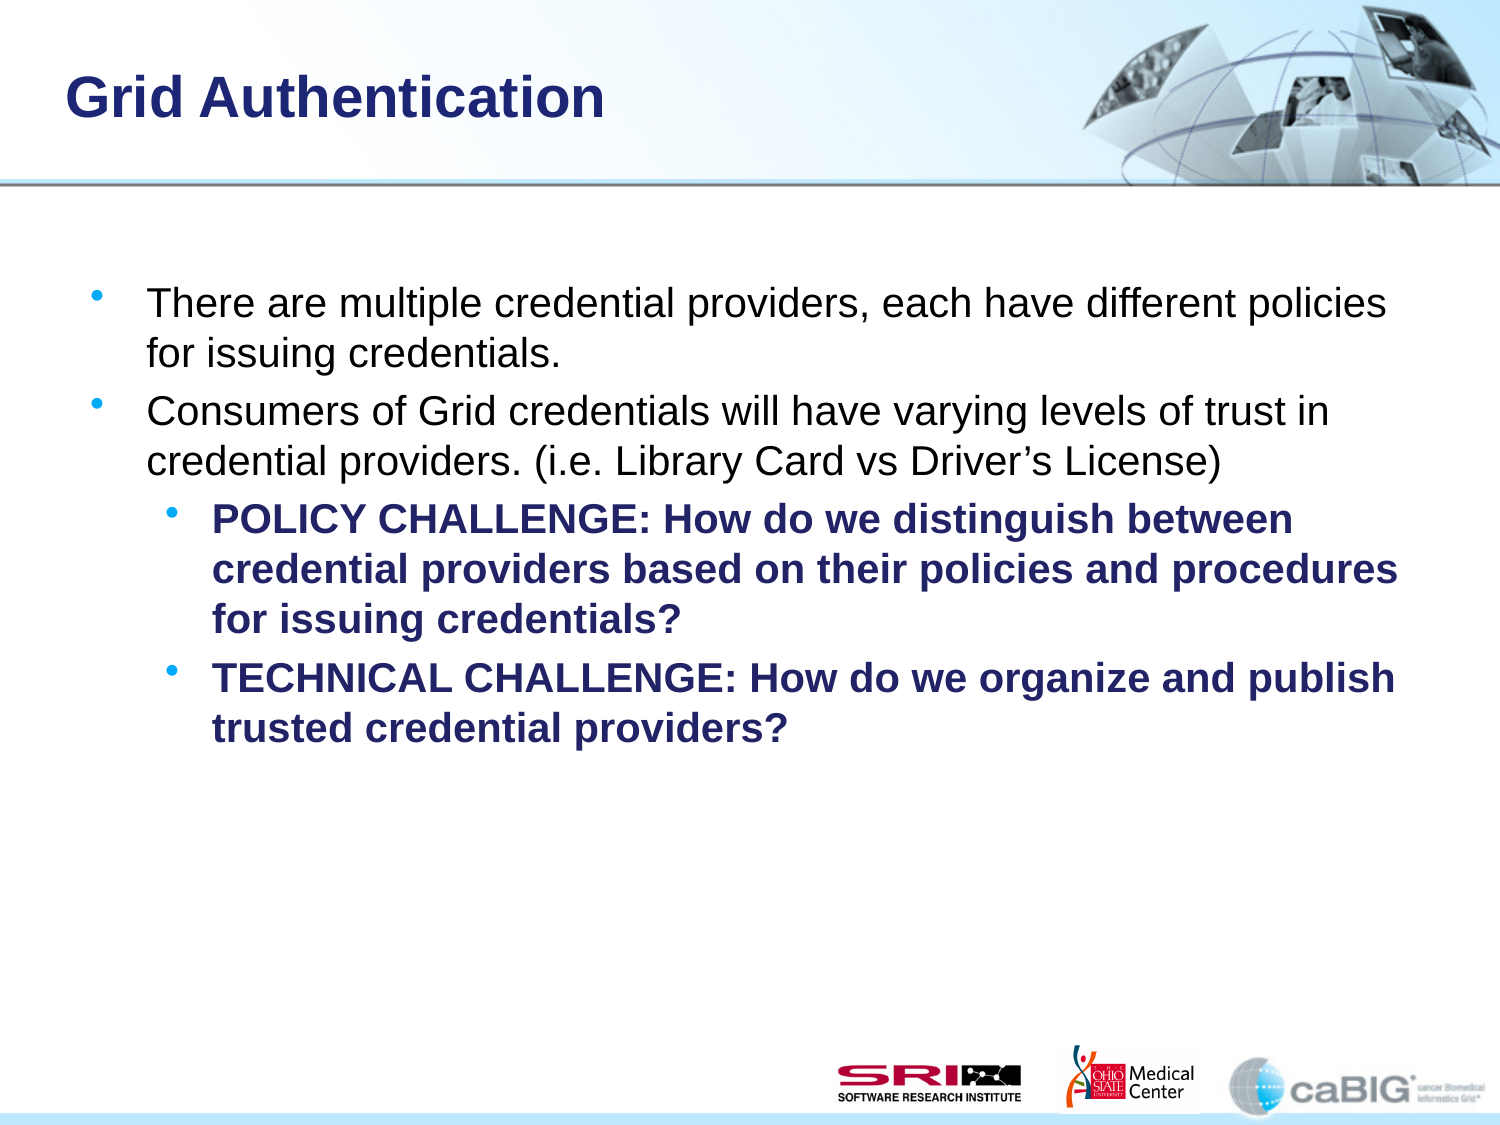

# Grid Authentication

There are multiple credential providers, each have different policies for issuing credentials.
Consumers of Grid credentials will have varying levels of trust in credential providers. (i.e. Library Card vs Driver’s License)
POLICY CHALLENGE: How do we distinguish between credential providers based on their policies and procedures for issuing credentials?
TECHNICAL CHALLENGE: How do we organize and publish trusted credential providers?